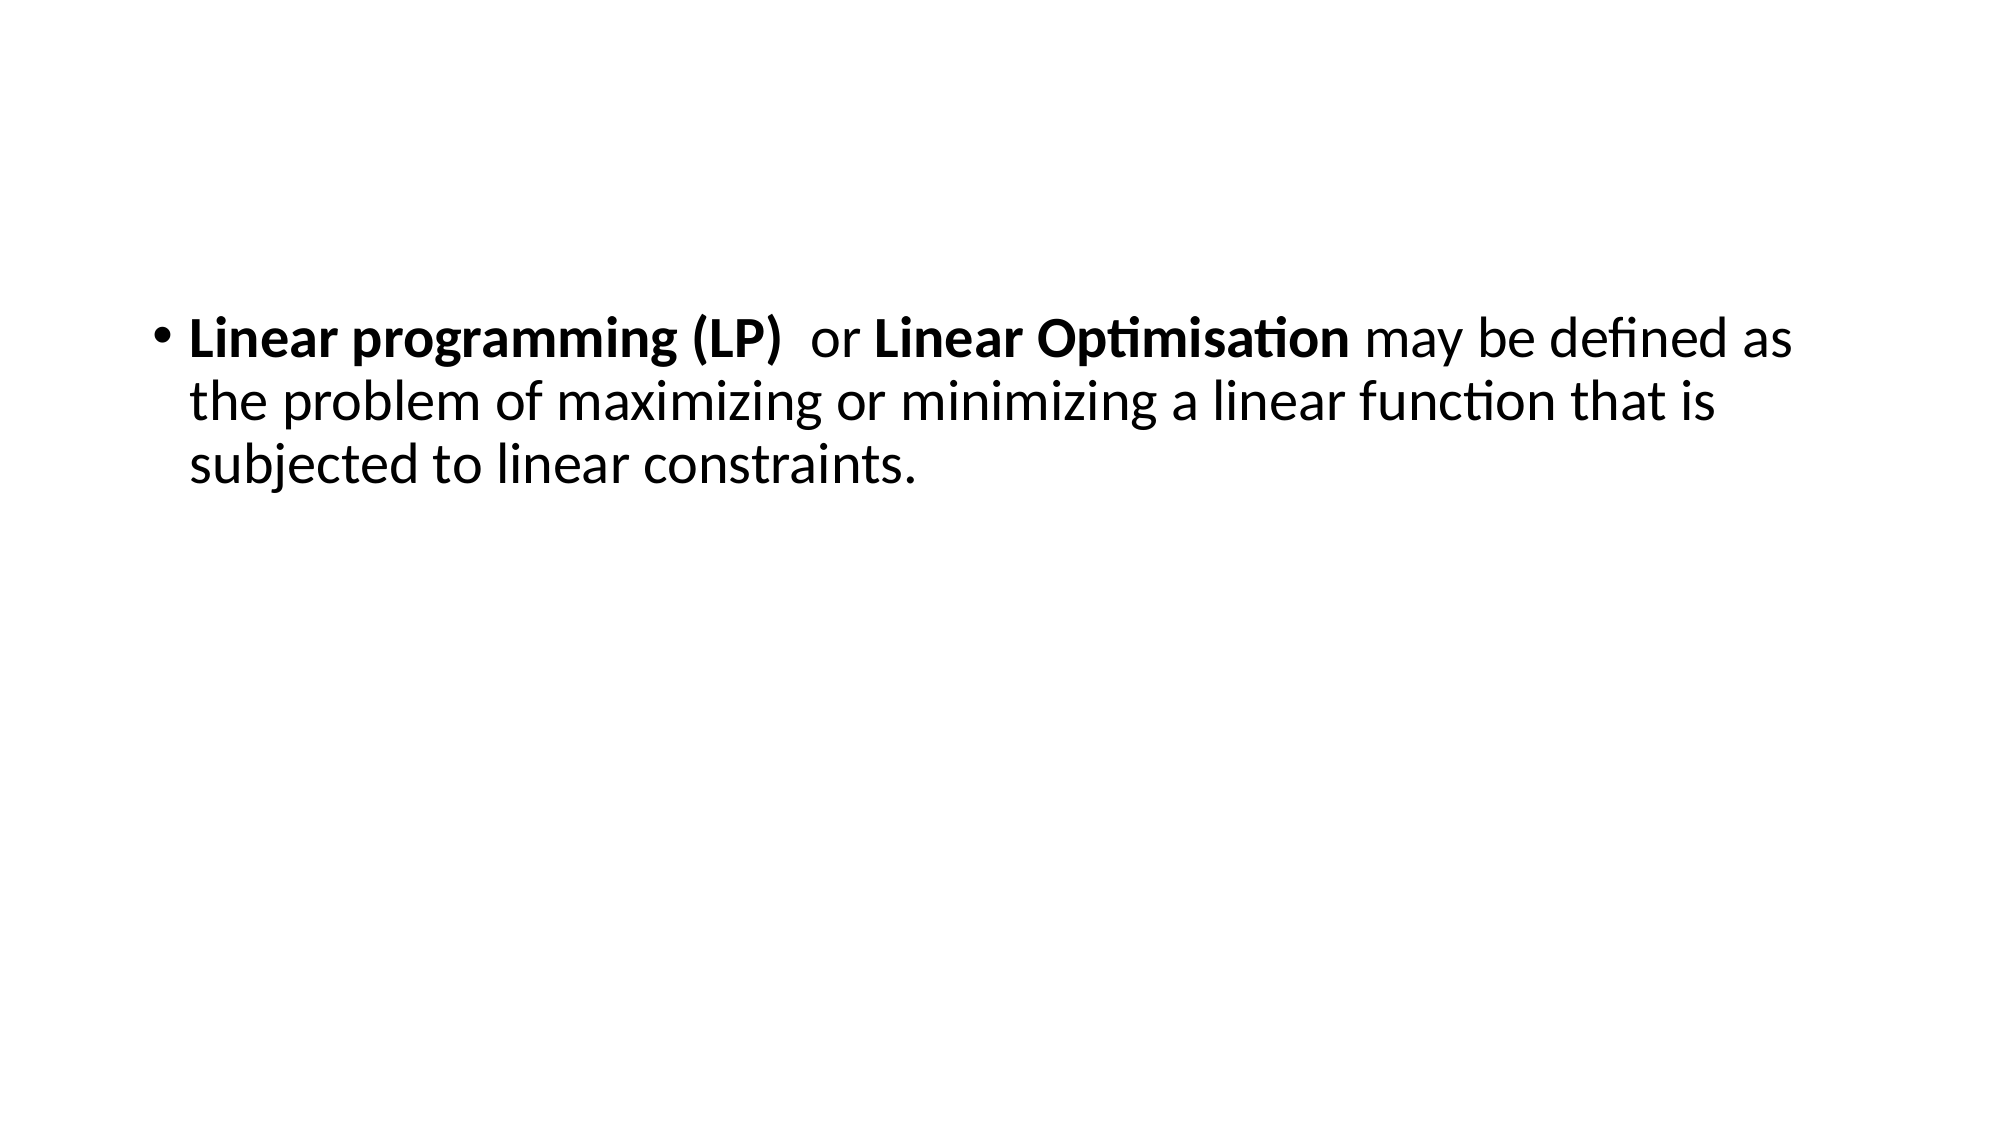

#
Linear programming (LP)  or Linear Optimisation may be defined as the problem of maximizing or minimizing a linear function that is subjected to linear constraints.